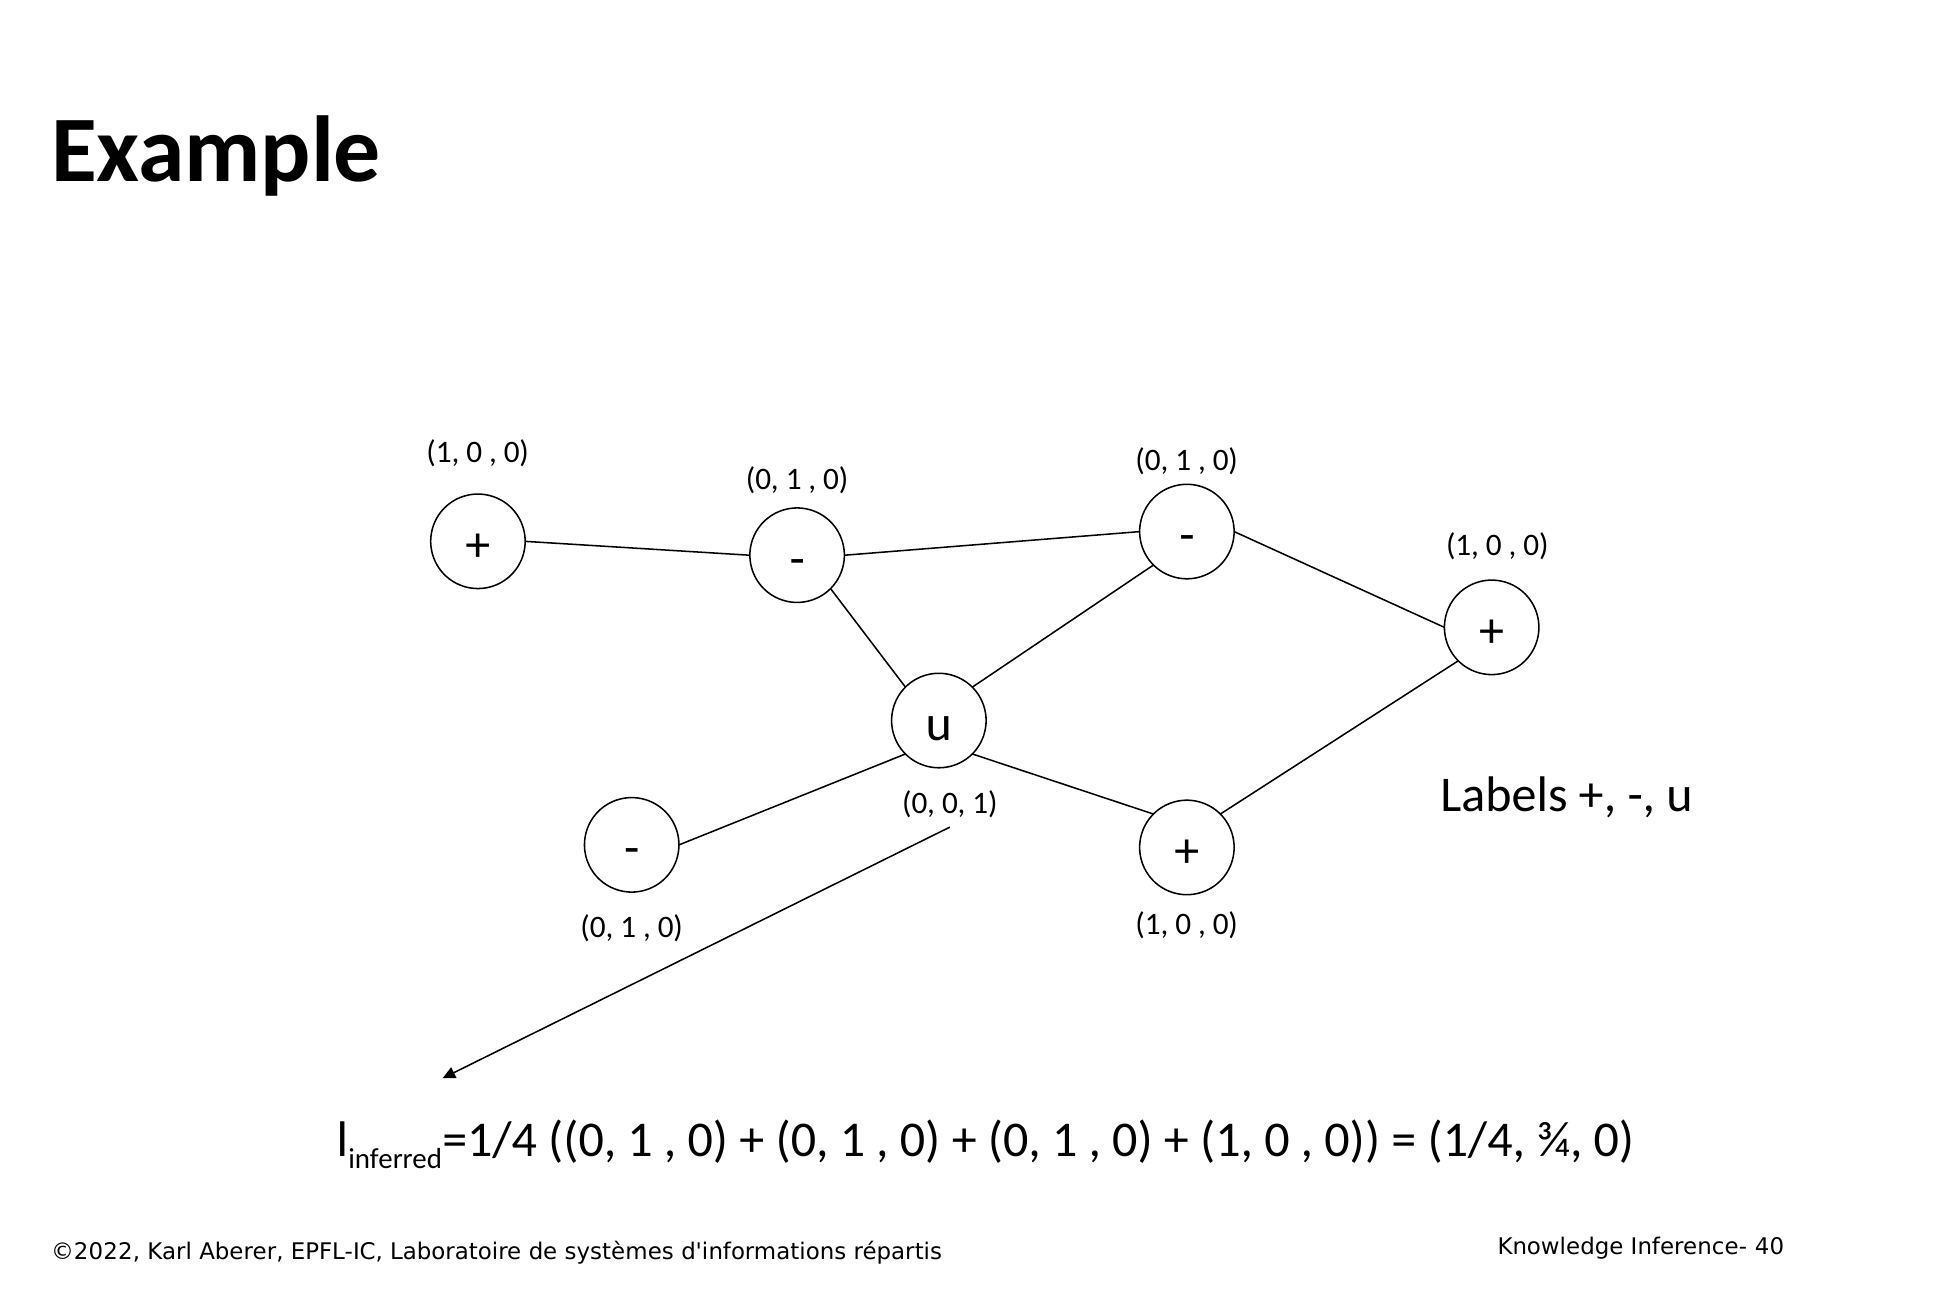

# Example
(1, 0 , 0)
(0, 1 , 0)
(0, 1 , 0)
-
+
-
(1, 0 , 0)
+
u
Labels +, -, u
(0, 0, 1)
-
+
(1, 0 , 0)
(0, 1 , 0)
linferred=1/4 ((0, 1 , 0) + (0, 1 , 0) + (0, 1 , 0) + (1, 0 , 0)) = (1/4, ¾, 0)
©2022, Karl Aberer, EPFL-IC, Laboratoire de systèmes d'informations répartis